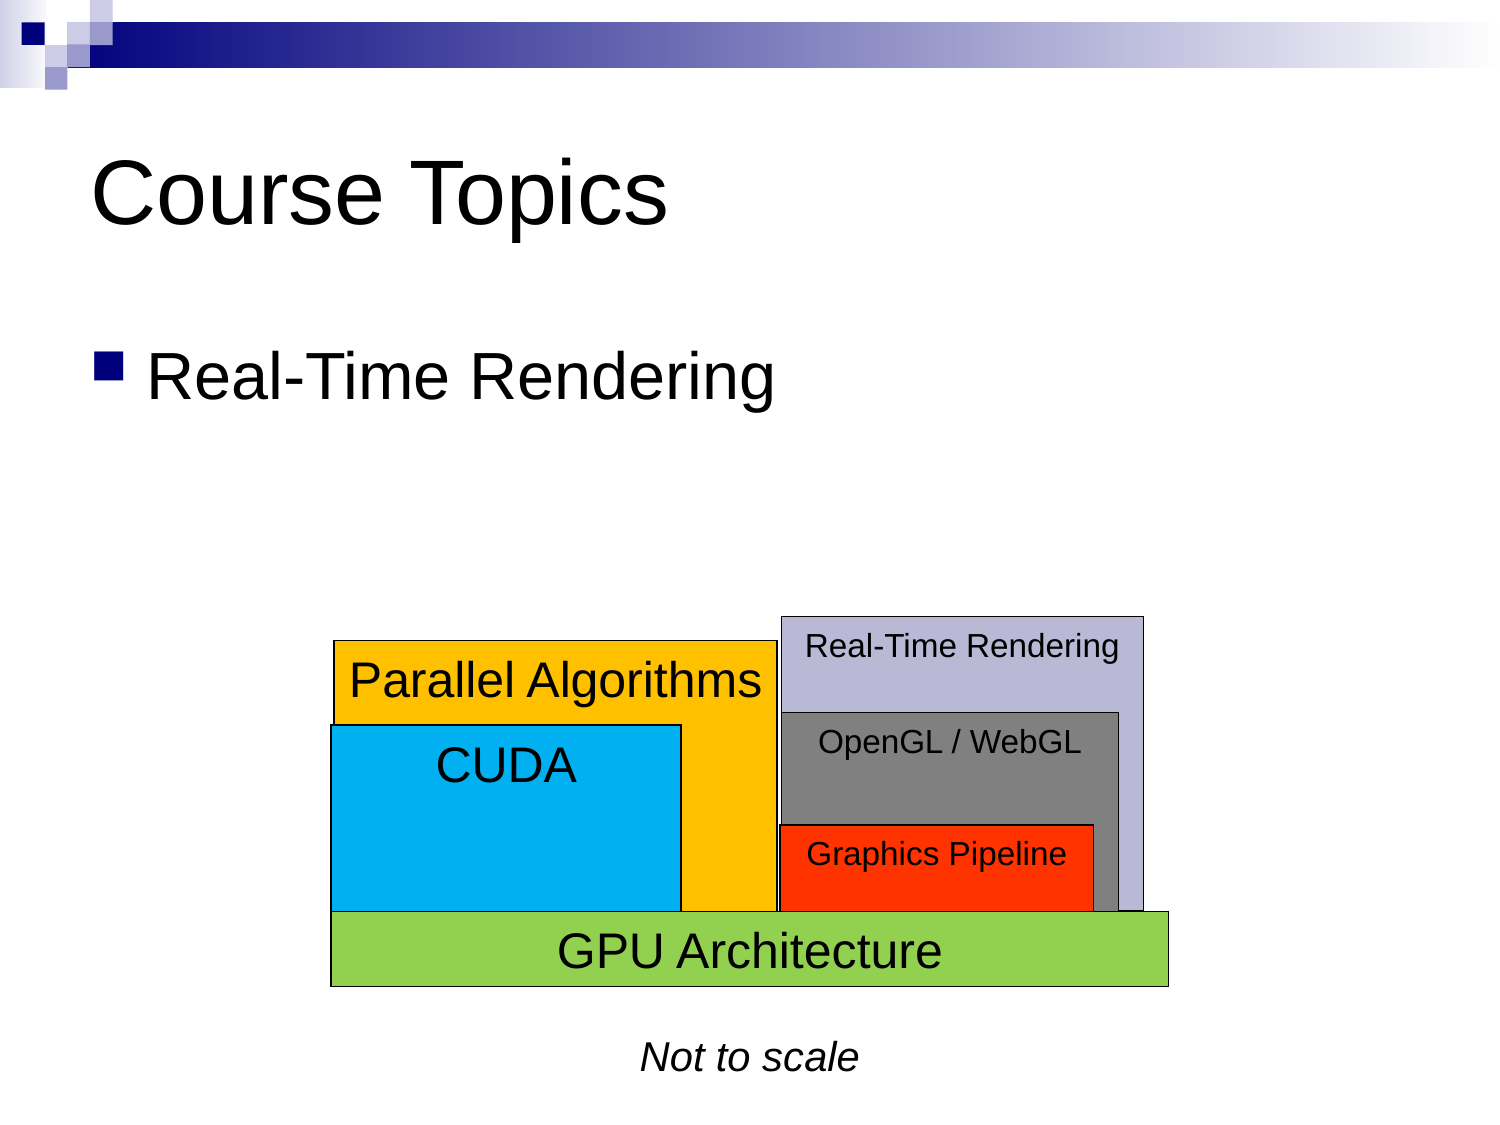

# Course Topics
Real-Time Rendering
Real-Time Rendering

Parallel Algorithms

OpenGL / WebGL

CUDA

Graphics Pipeline

GPU Architecture
Not to scale